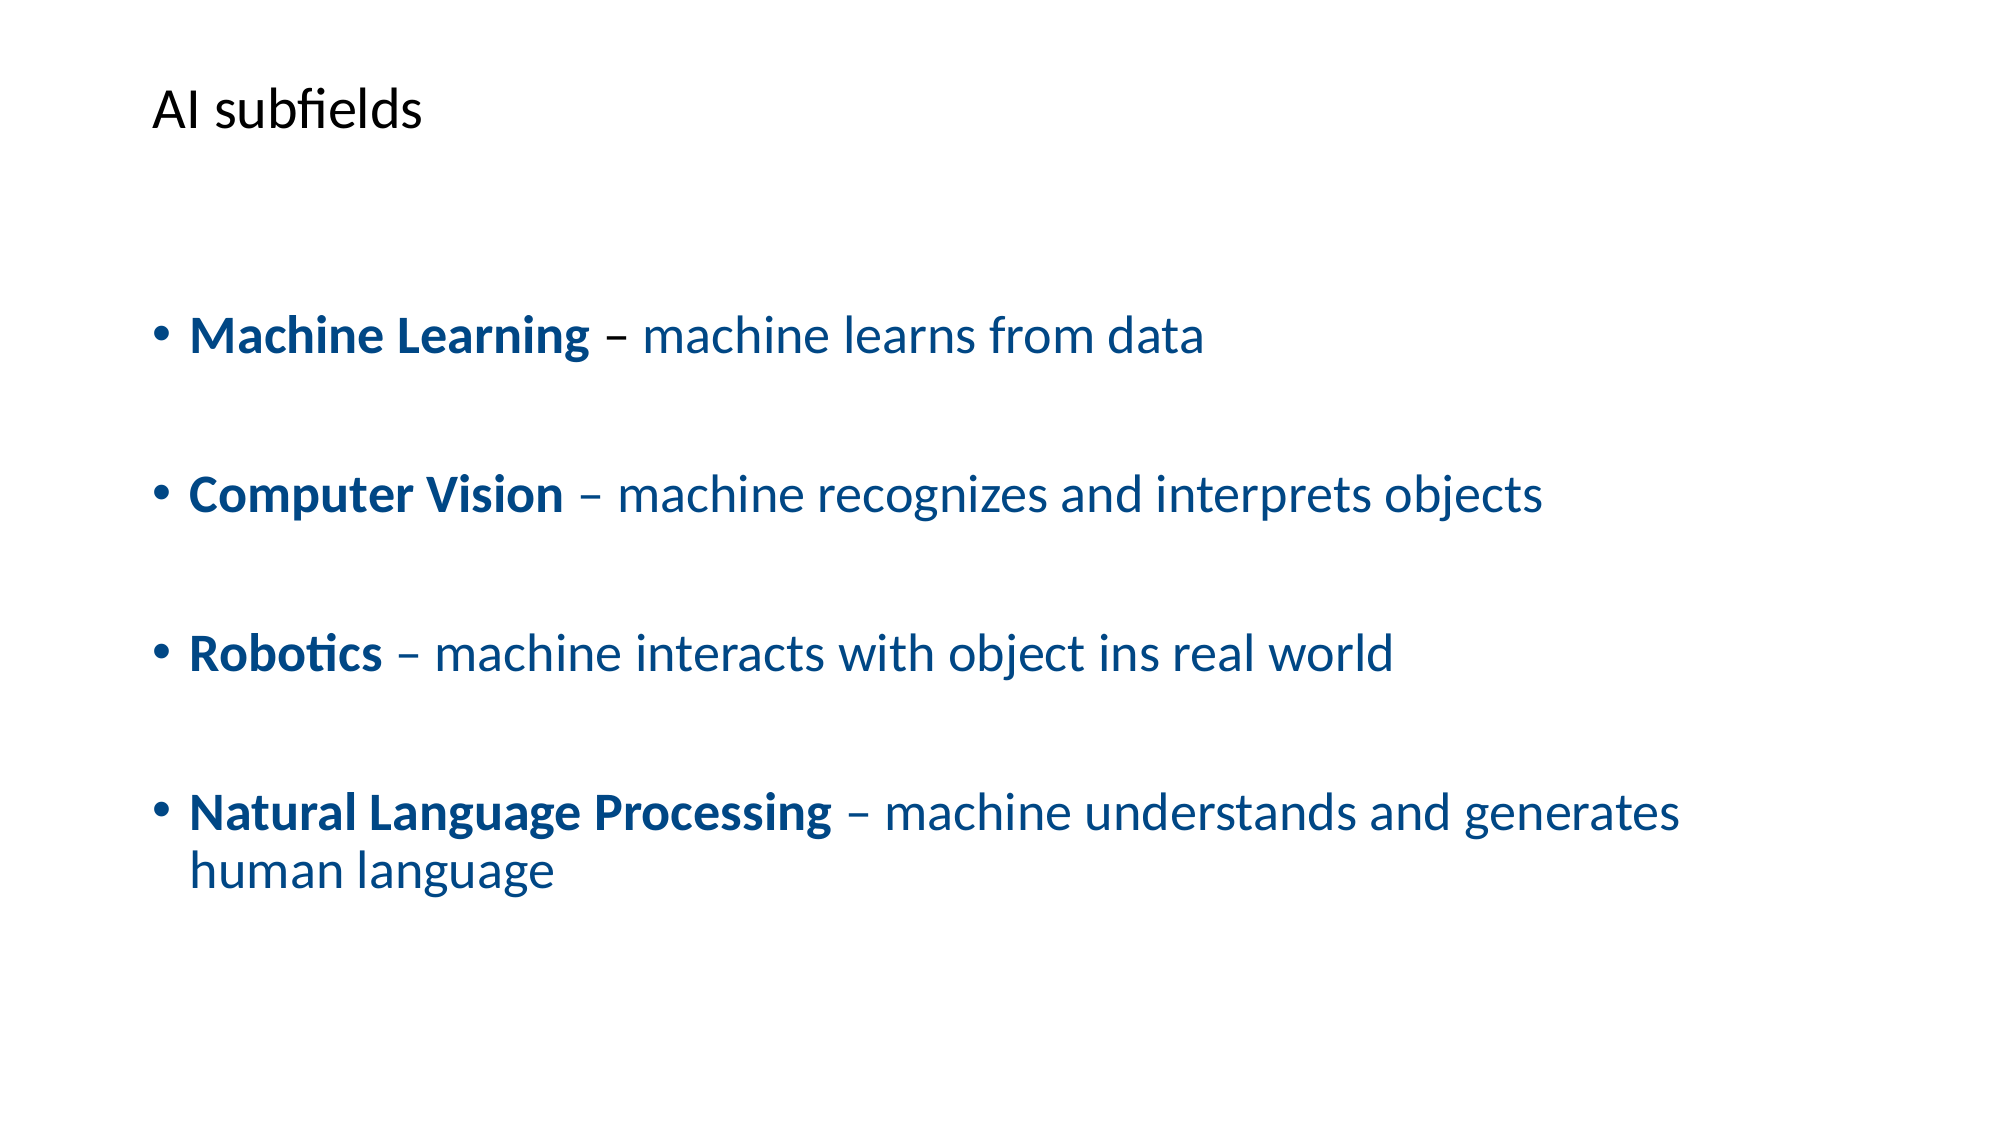

# AI subfields
Machine Learning – machine learns from data

Computer Vision – machine recognizes and interprets objects

Robotics – machine interacts with object ins real world

Natural Language Processing – machine understands and generates human language